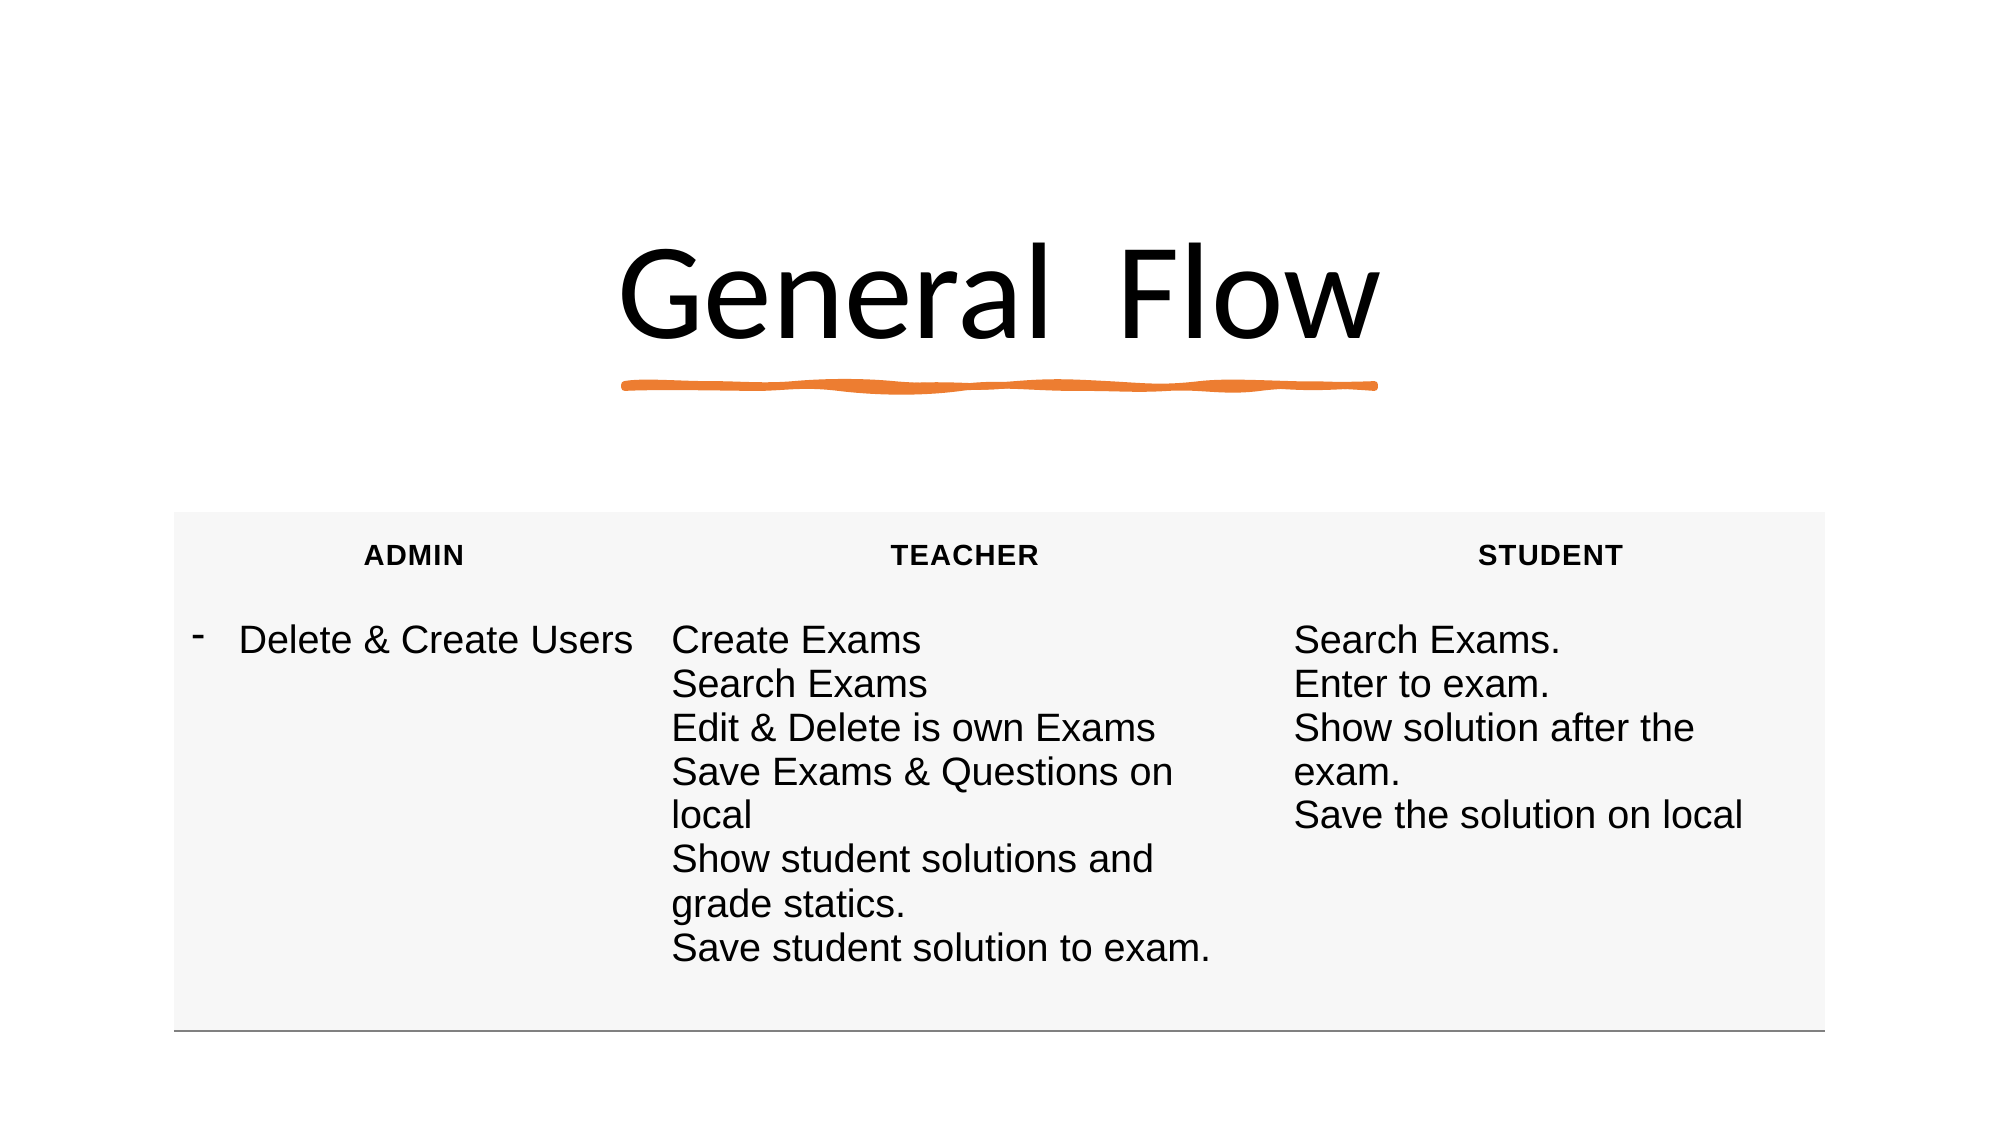

# General  Flow

| Admin | Teacher | Student |
| --- | --- | --- |
| Delete & Create Users | Create Exams Search Exams Edit & Delete is own Exams Save Exams & Questions on local Show student solutions and grade statics. Save student solution to exam. | Search Exams. Enter to exam. Show solution after the exam. Save the solution on local |